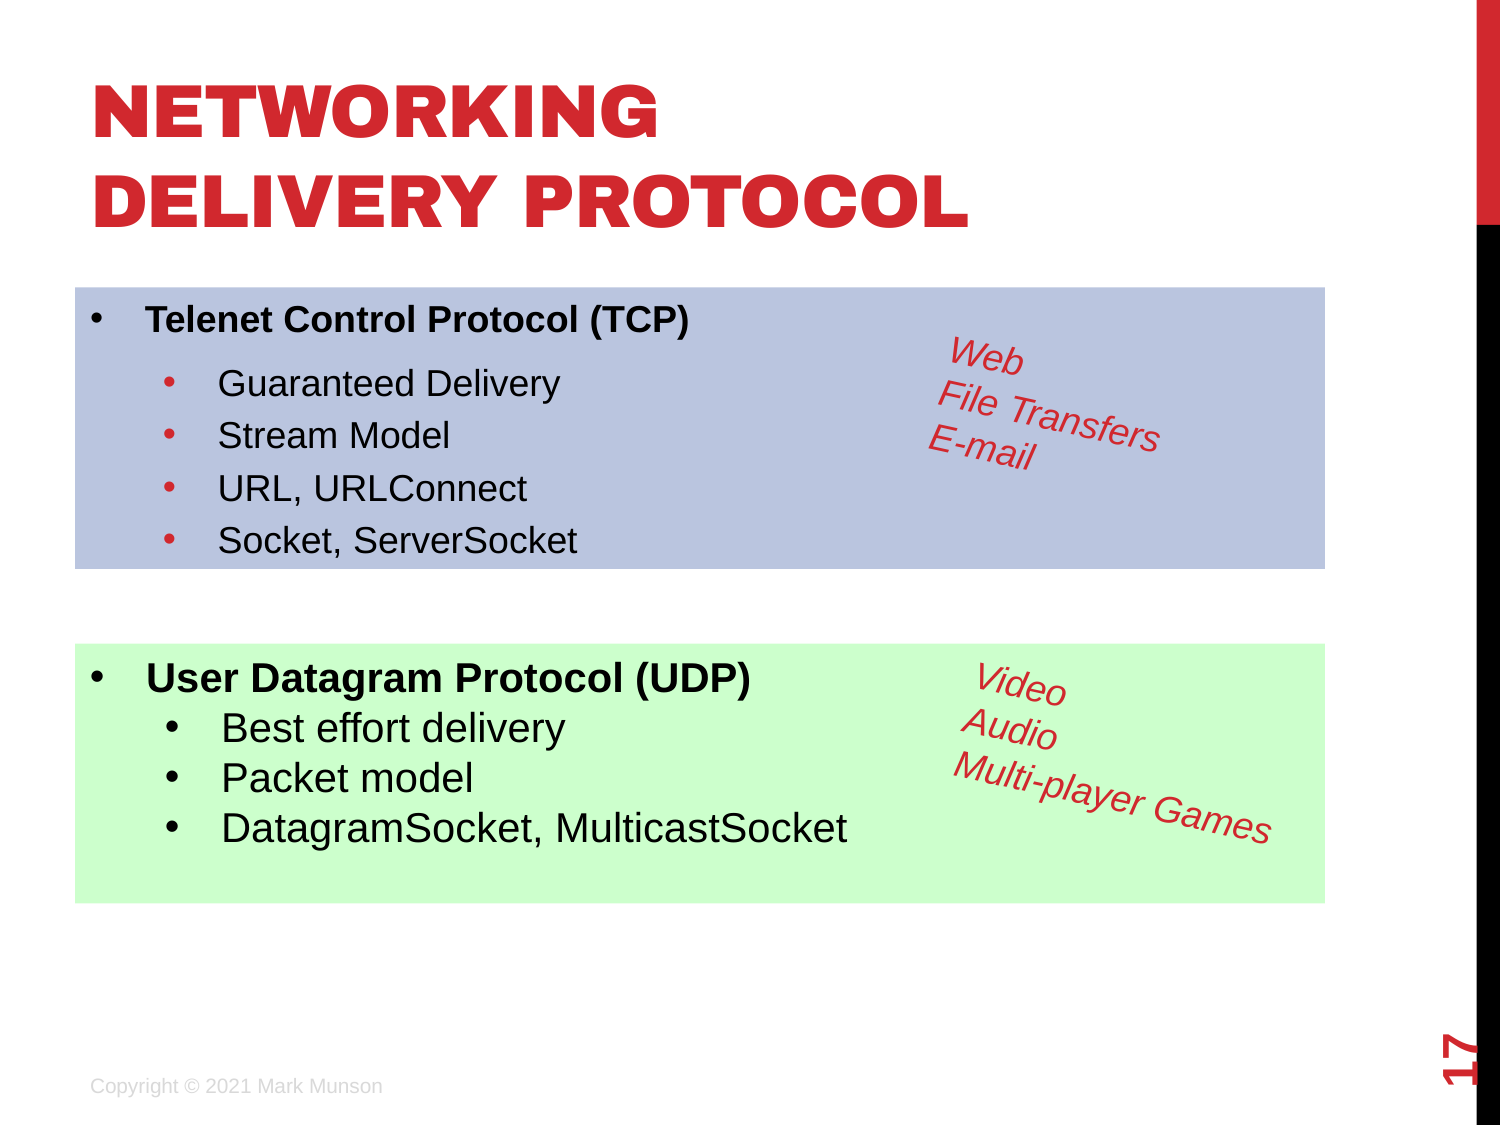

# Networking Delivery Protocol
Telenet Control Protocol (TCP)
Guaranteed Delivery
Stream Model
URL, URLConnect
Socket, ServerSocket

Web
File Transfers
E-mail
User Datagram Protocol (UDP)
Best effort delivery
Packet model
DatagramSocket, MulticastSocket

Video
Audio
Multi-player Games
17
Copyright © 2021 Mark Munson